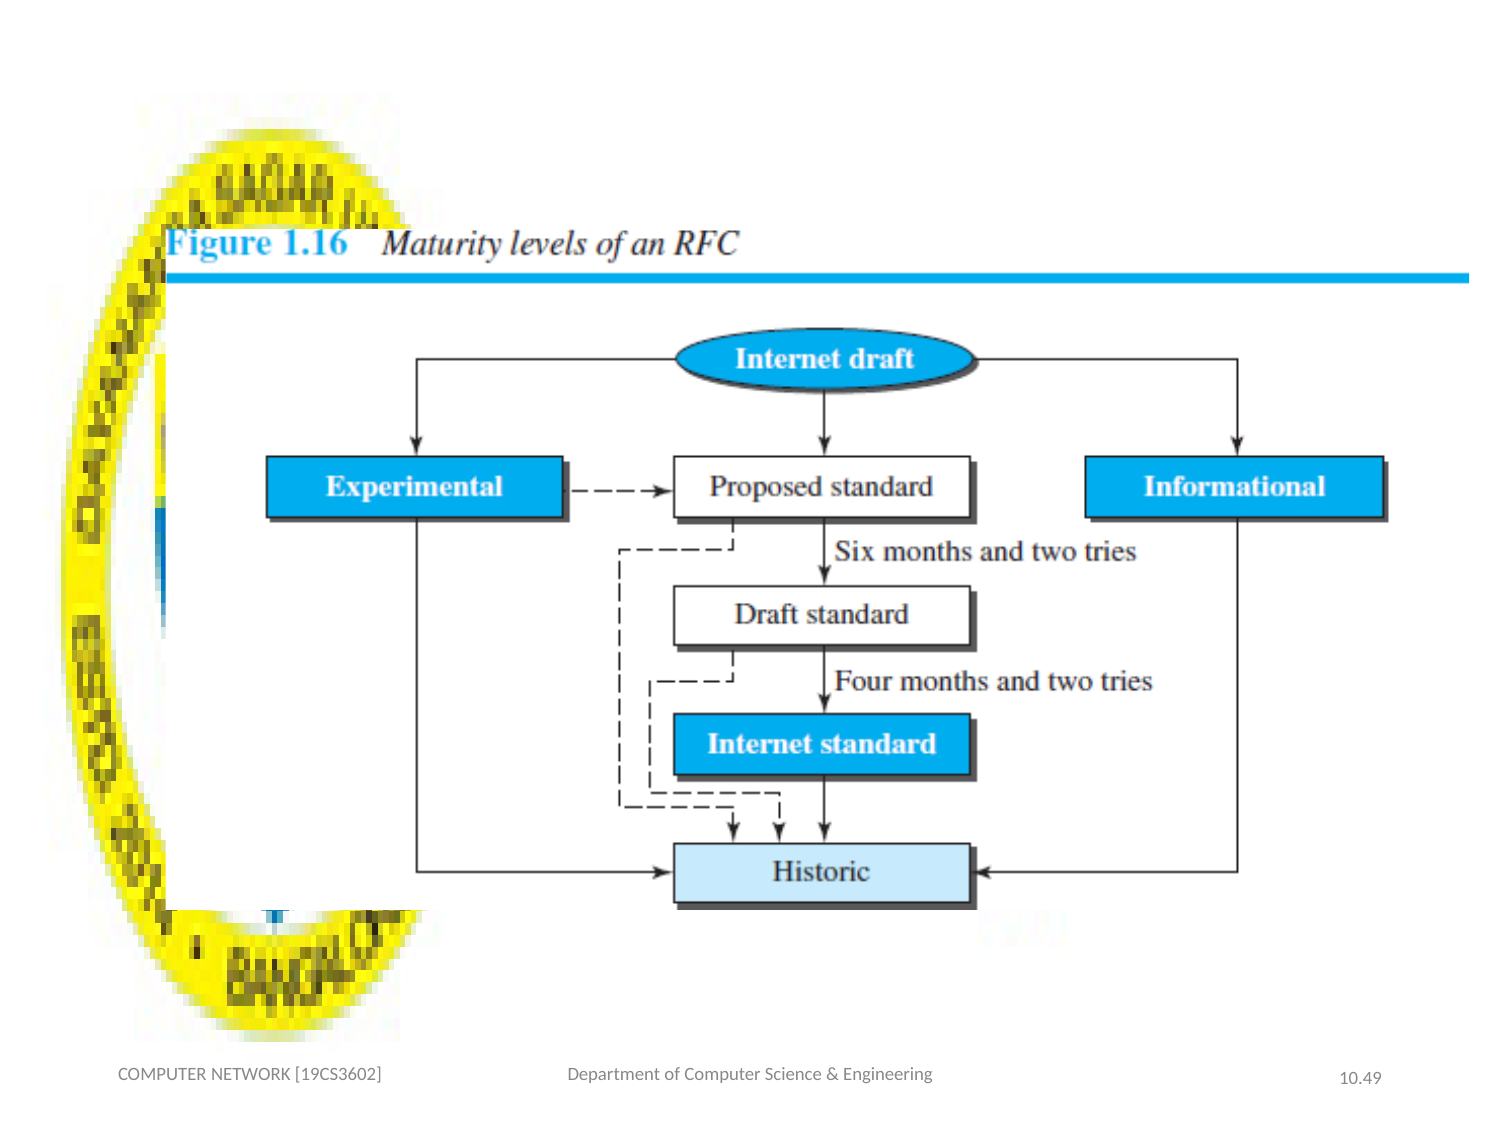

COMPUTER NETWORK [19CS3602]
Department of Computer Science & Engineering
10.49